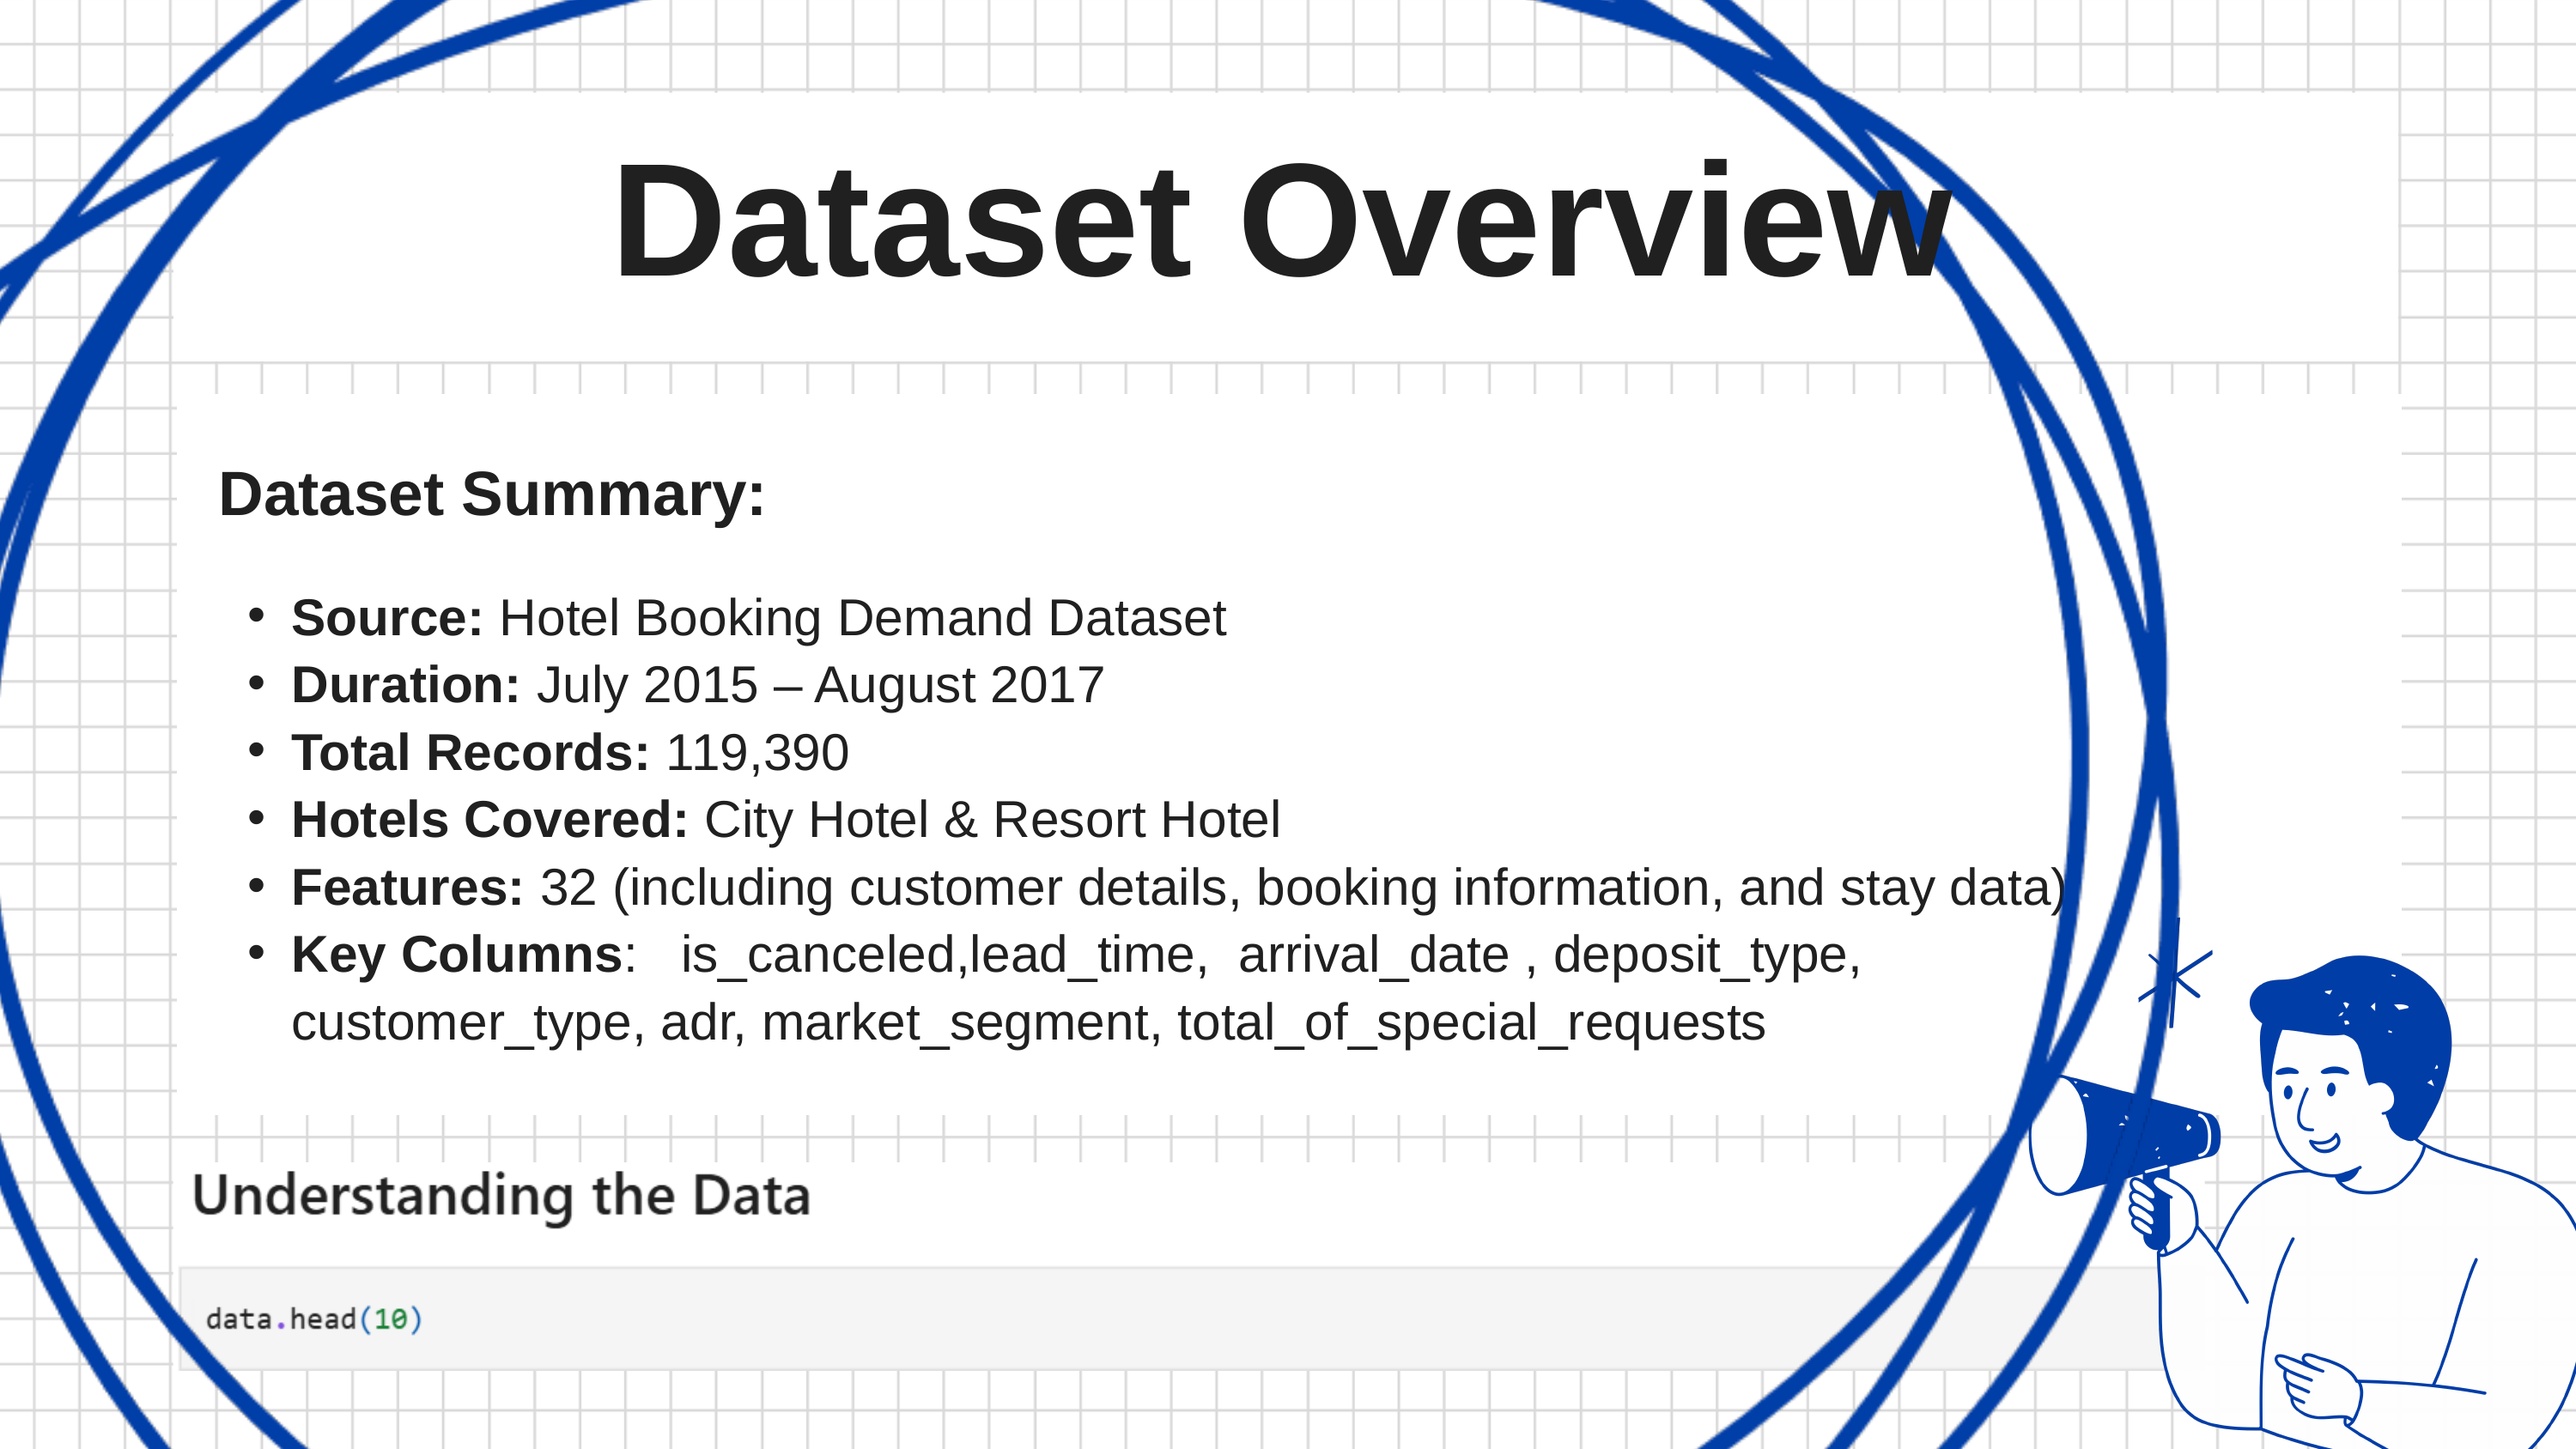

Dataset Overview

Dataset Summary:

Source: Hotel Booking Demand Dataset
Duration: July 2015 – August 2017
Total Records: 119,390
Hotels Covered: City Hotel & Resort Hotel
Features: 32 (including customer details, booking information, and stay data)
Key Columns:   is_canceled,lead_time,  arrival_date , deposit_type, customer_type, adr, market_segment, total_of_special_requests